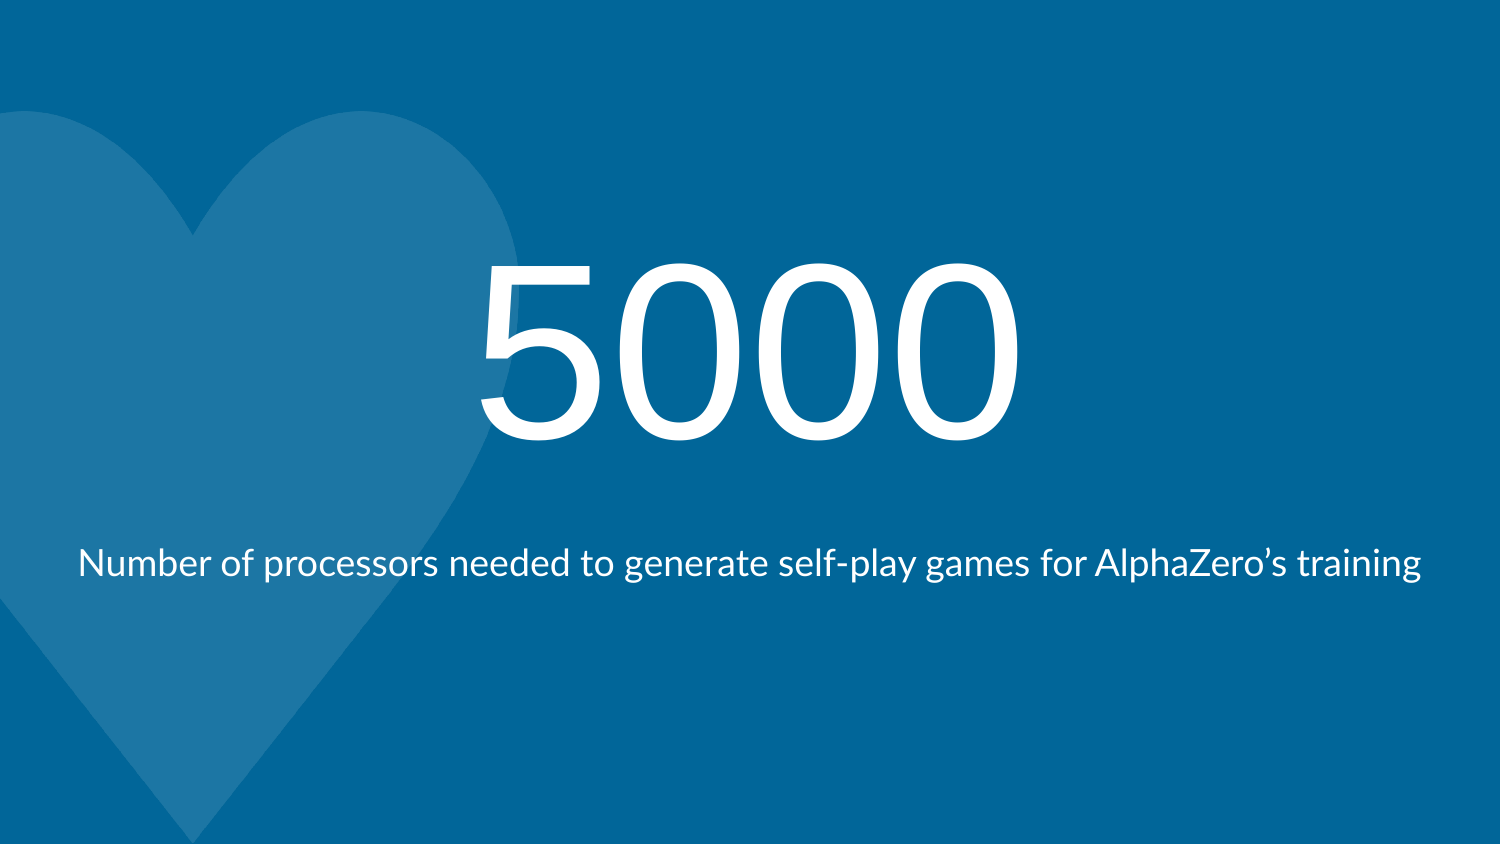

# 5000
Number of processors needed to generate self-play games for AlphaZero’s training